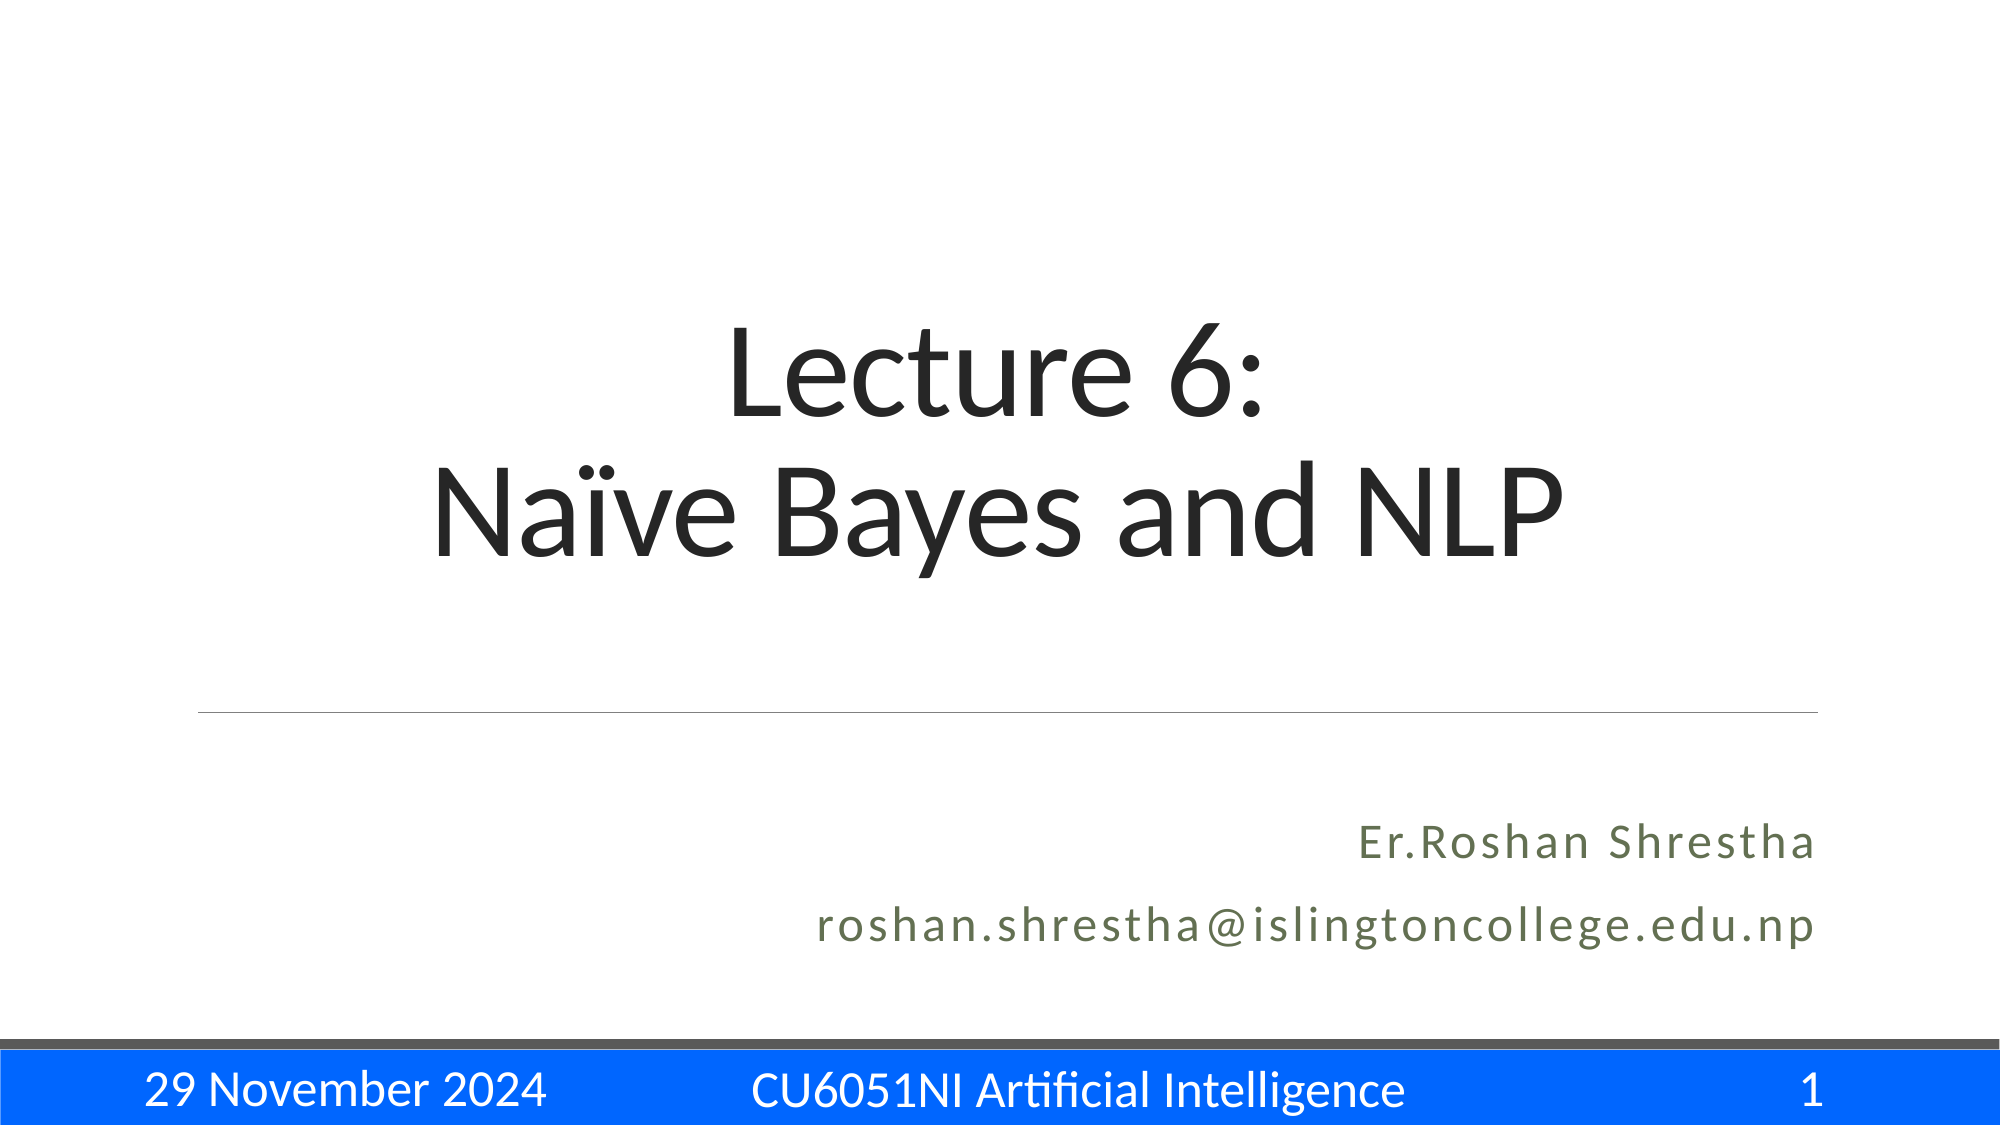

# Lecture 6: Naïve Bayes and NLP
Er.Roshan Shrestha
roshan.shrestha@islingtoncollege.edu.np
29 November 2024
1
CU6051NI Artificial Intelligence